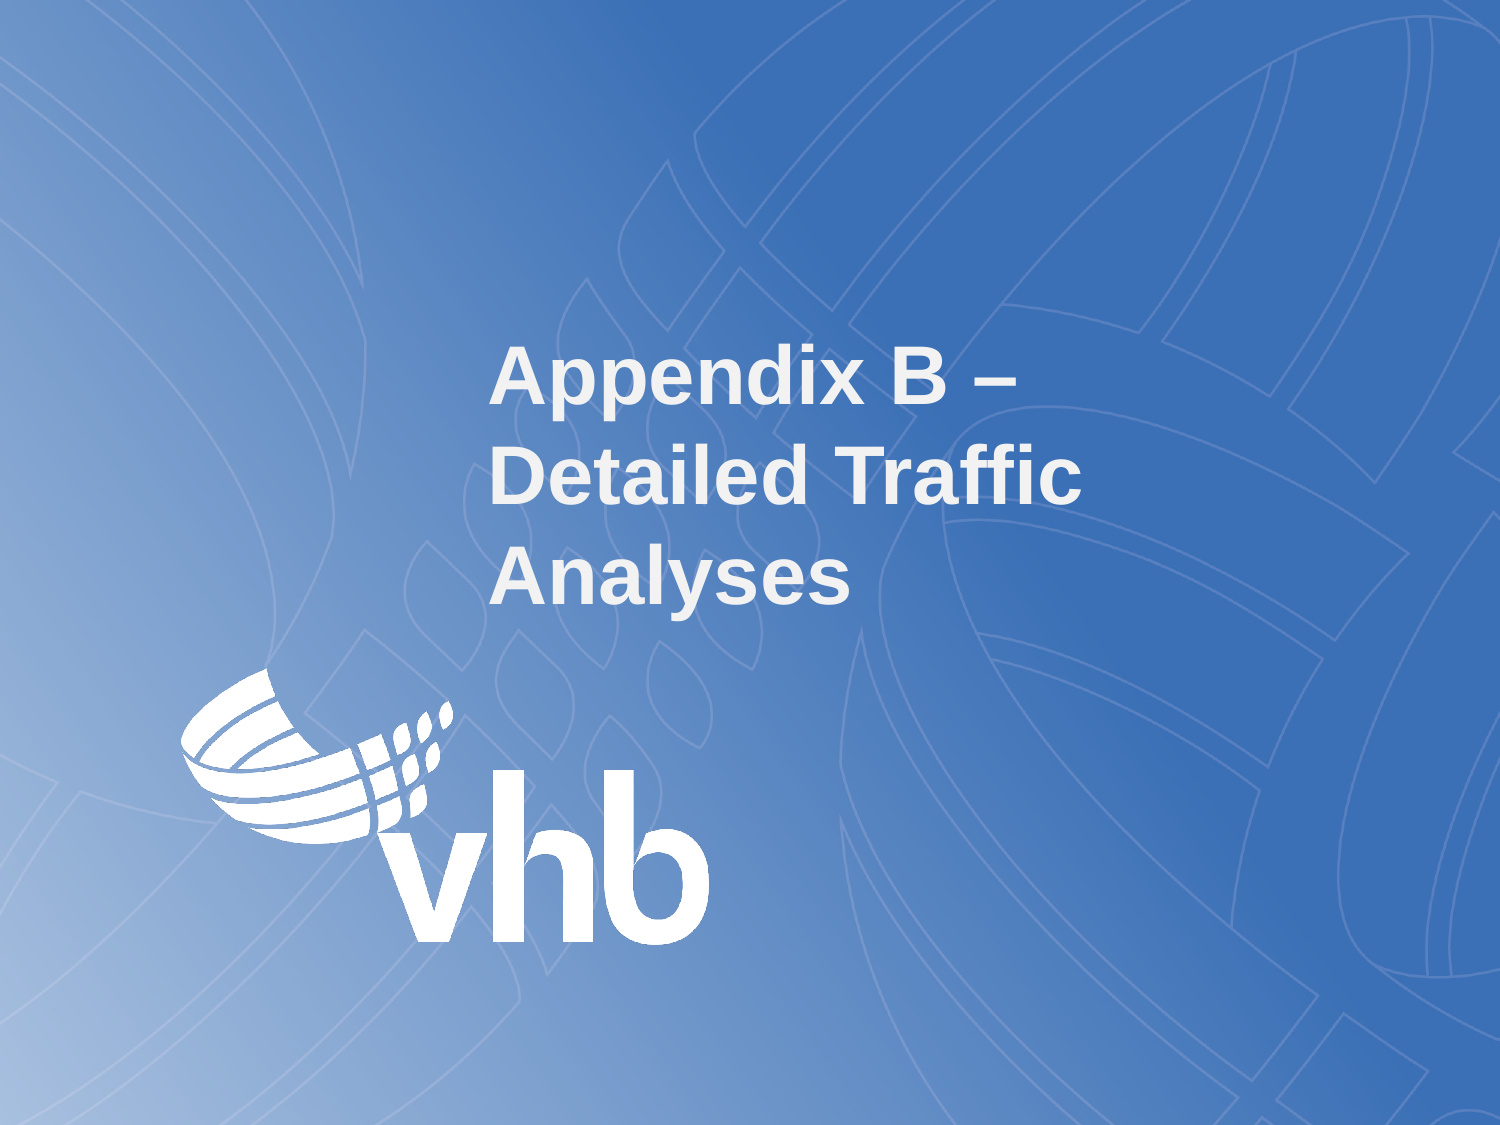

# Appendix B – Detailed Traffic Analyses